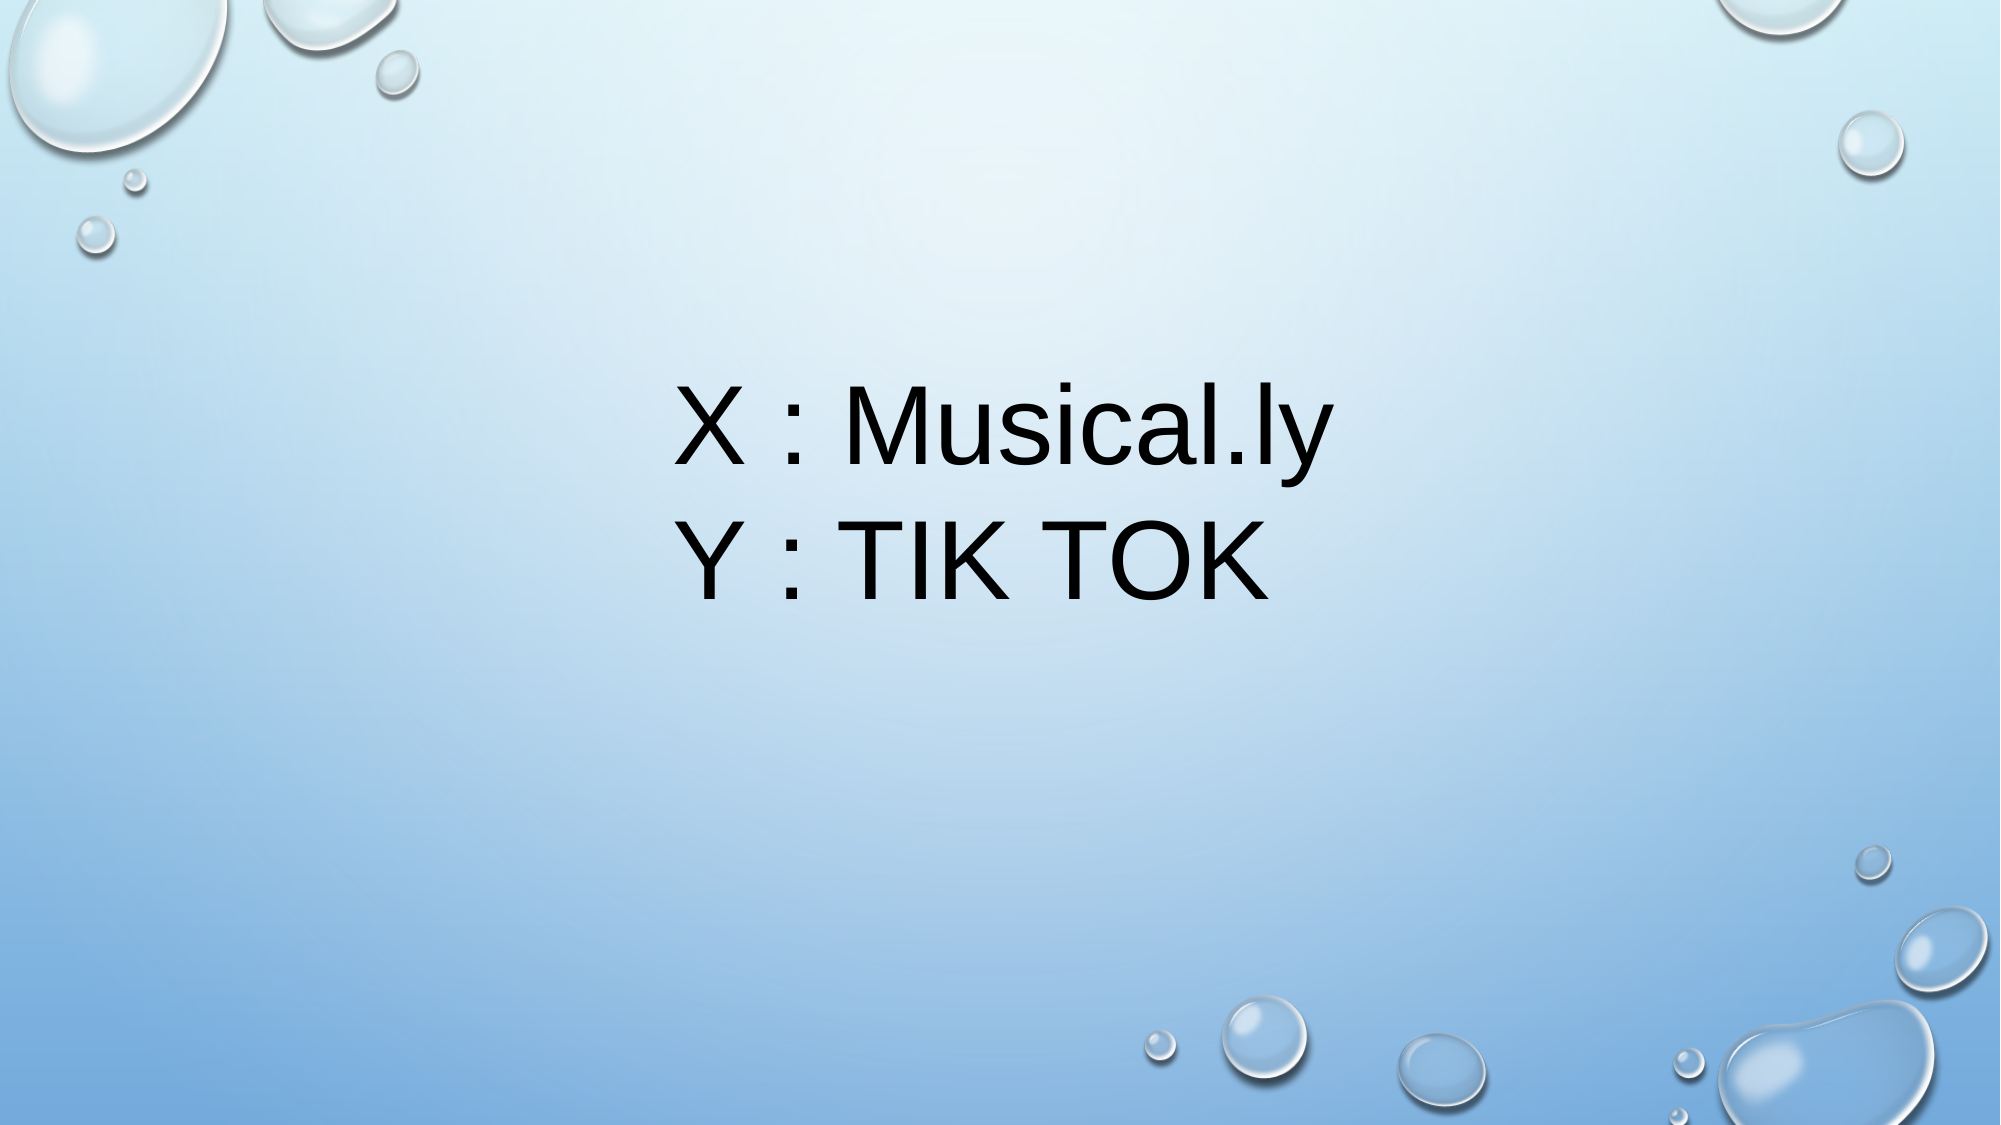

X : Musical.ly
Y : TIK TOK